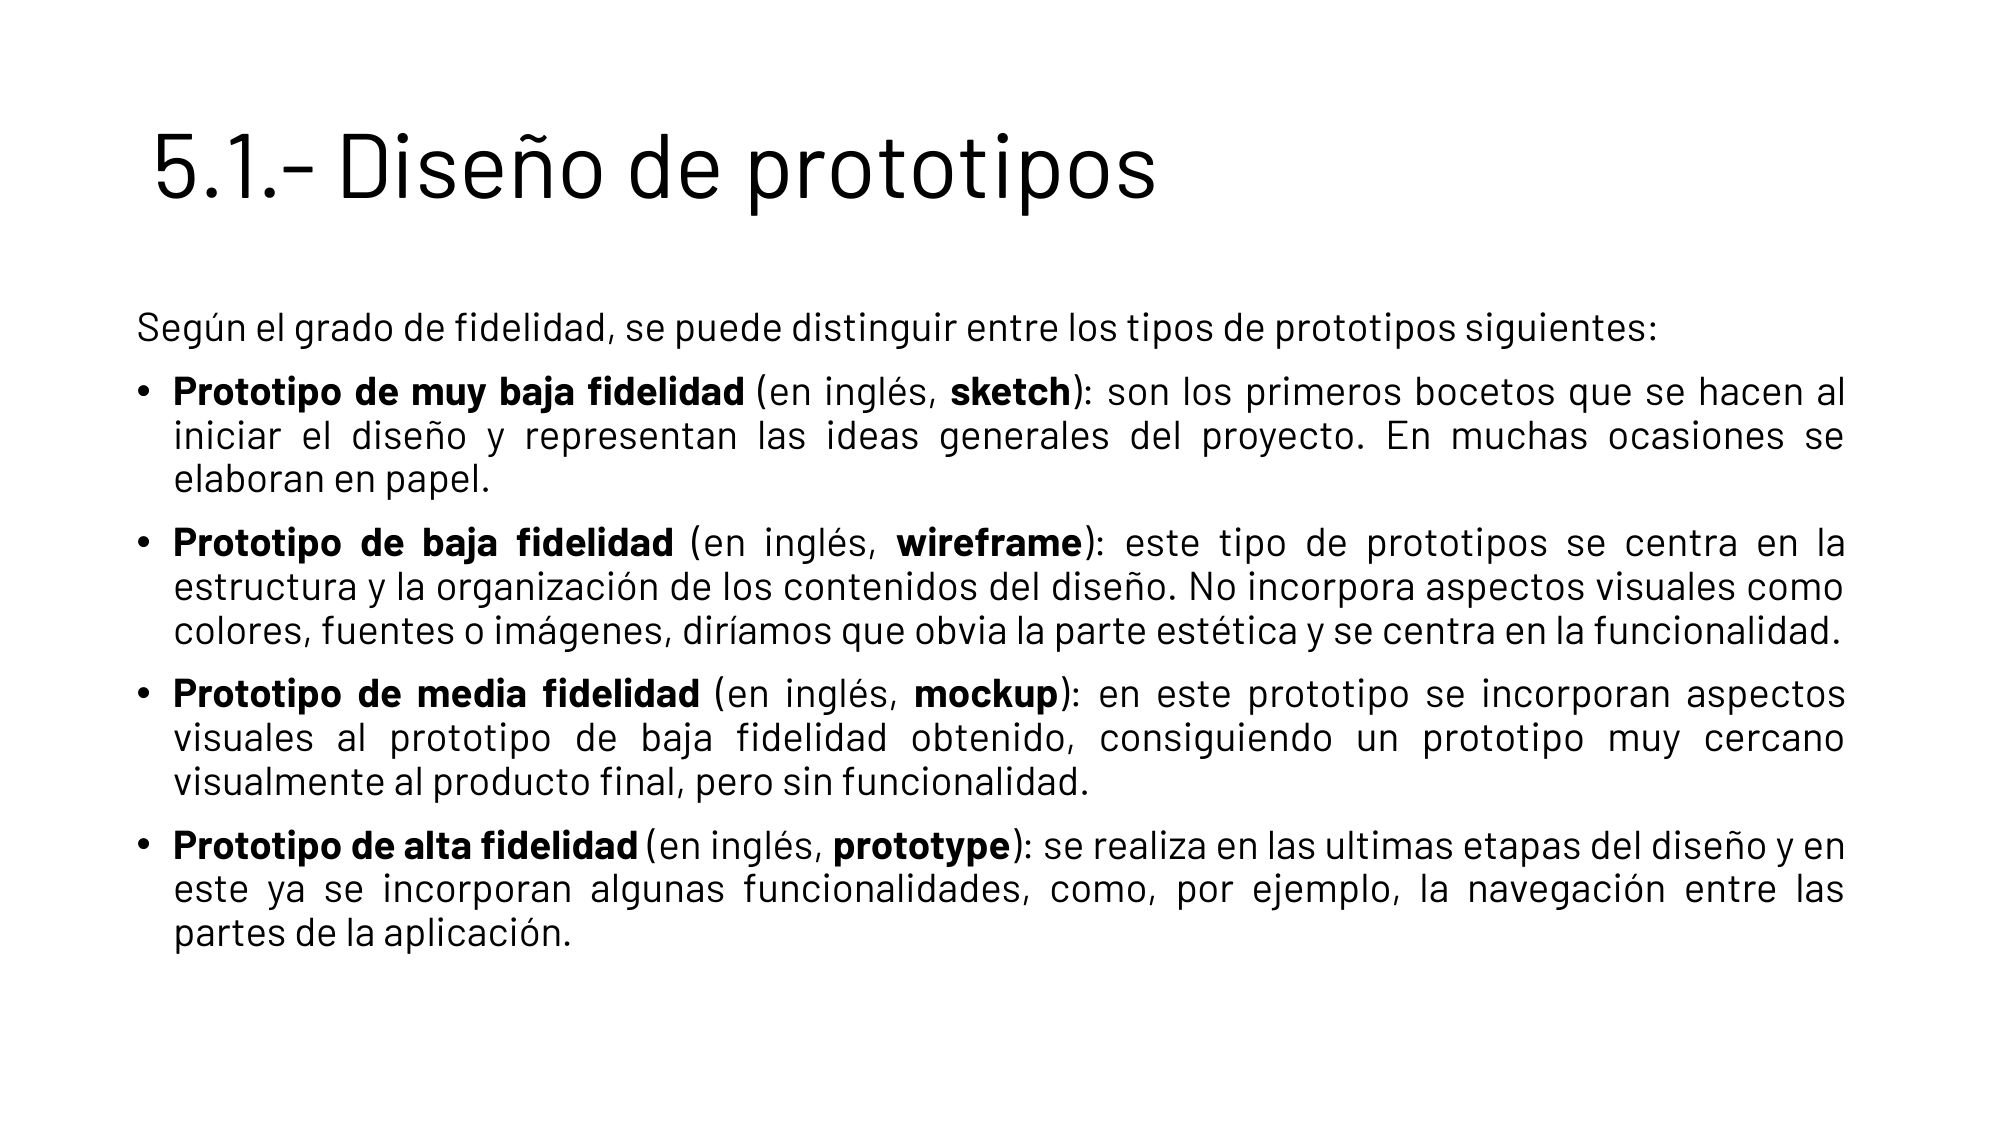

# 5.1.- Diseño de prototipos
Según el grado de fidelidad, se puede distinguir entre los tipos de prototipos siguientes:
Prototipo de muy baja fidelidad (en inglés, sketch): son los primeros bocetos que se hacen al iniciar el diseño y representan las ideas generales del proyecto. En muchas ocasiones se elaboran en papel.
Prototipo de baja fidelidad (en inglés, wireframe): este tipo de prototipos se centra en la estructura y la organización de los contenidos del diseño. No incorpora aspectos visuales como colores, fuentes o imágenes, diríamos que obvia la parte estética y se centra en la funcionalidad.
Prototipo de media fidelidad (en inglés, mockup): en este prototipo se incorporan aspectos visuales al prototipo de baja fidelidad obtenido, consiguiendo un prototipo muy cercano visualmente al producto final, pero sin funcionalidad.
Prototipo de alta fidelidad (en inglés, prototype): se realiza en las ultimas etapas del diseño y en este ya se incorporan algunas funcionalidades, como, por ejemplo, la navegación entre las partes de la aplicación.